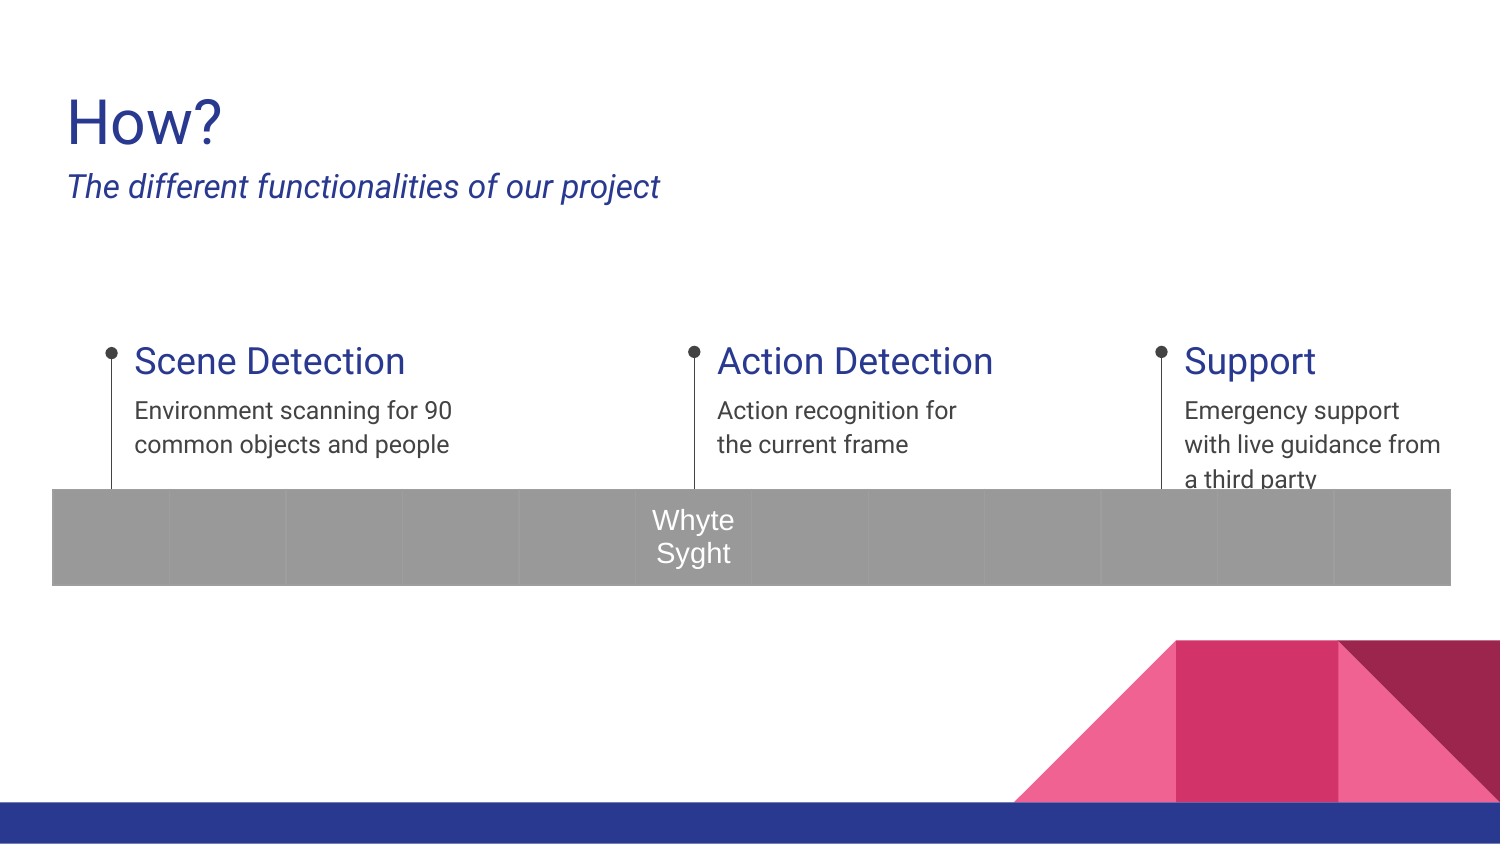

# How?
The different functionalities of our project
Scene Detection
Action Detection
Support
Environment scanning for 90 common objects and people
Action recognition for the current frame
Emergency support with live guidance from a third party
|  |  |  |  |  | WhyteSyght |  |  |  |  |  |  |
| --- | --- | --- | --- | --- | --- | --- | --- | --- | --- | --- | --- |